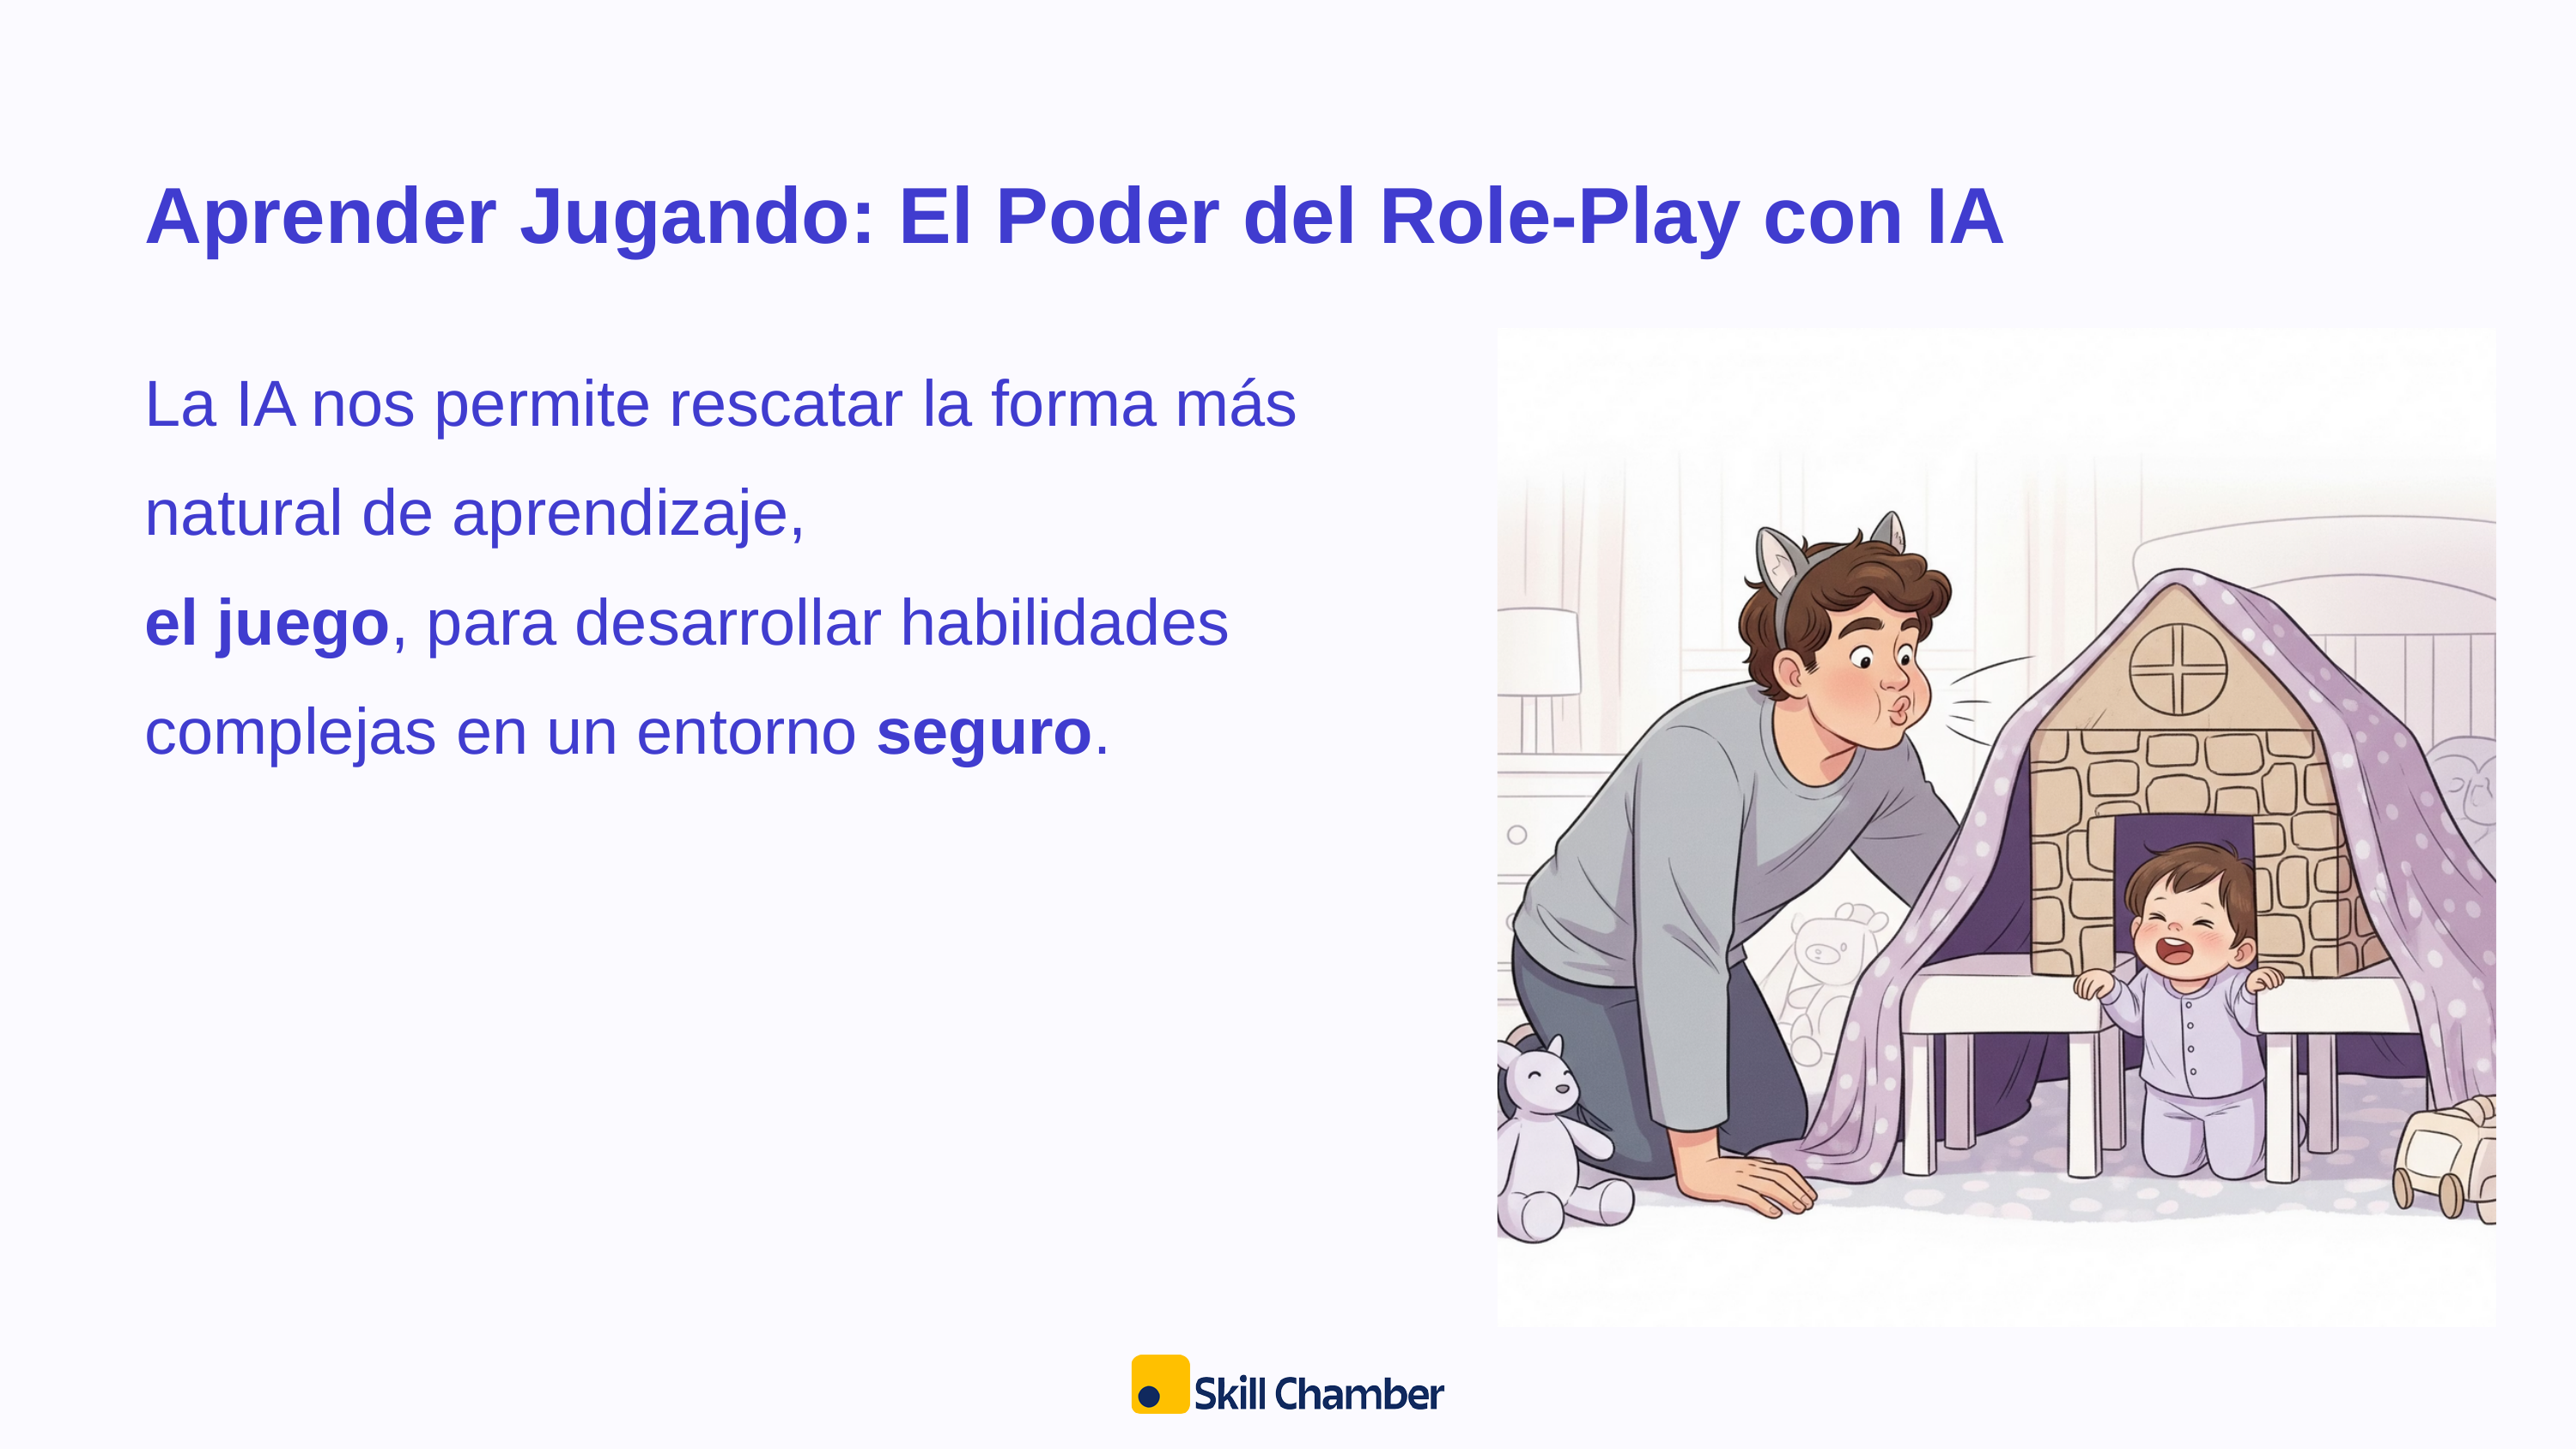

Aprender Jugando: El Poder del Role-Play con IA

La IA nos permite rescatar la forma más natural de aprendizaje,
el juego, para desarrollar habilidades complejas en un entorno seguro.